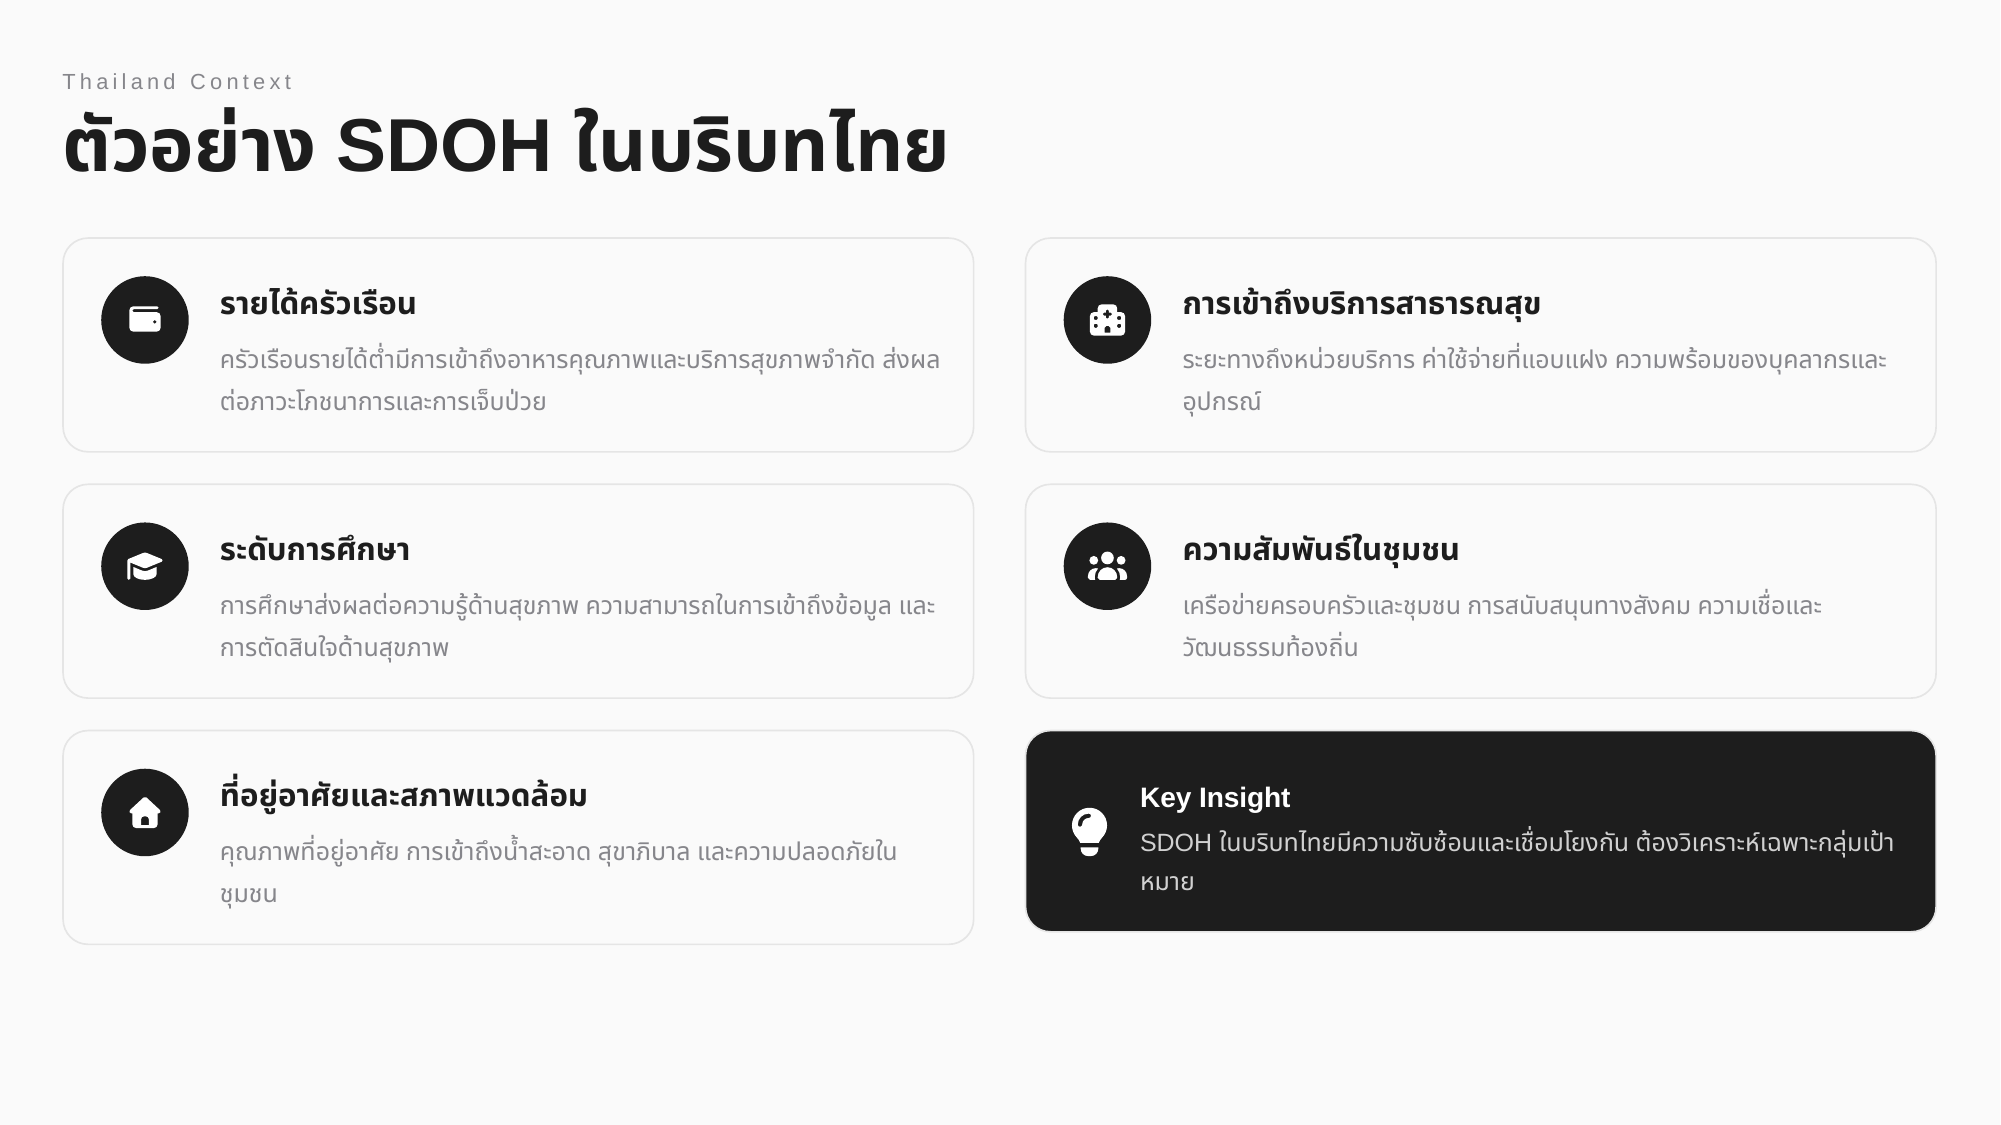

Thailand Context
ตัวอย่าง SDOH ในบริบทไทย

รายได้ครัวเรือน

การเข้าถึงบริการสาธารณสุข

ครัวเรือนรายได้ต่ำมีการเข้าถึงอาหารคุณภาพและบริการสุขภาพจำกัด ส่งผลต่อภาวะโภชนาการและการเจ็บป่วย
ระยะทางถึงหน่วยบริการ ค่าใช้จ่ายที่แอบแฝง ความพร้อมของบุคลากรและอุปกรณ์

ระดับการศึกษา

ความสัมพันธ์ในชุมชน

การศึกษาส่งผลต่อความรู้ด้านสุขภาพ ความสามารถในการเข้าถึงข้อมูล และการตัดสินใจด้านสุขภาพ
เครือข่ายครอบครัวและชุมชน การสนับสนุนทางสังคม ความเชื่อและวัฒนธรรมท้องถิ่น

ที่อยู่อาศัยและสภาพแวดล้อม
Key Insight

SDOH ในบริบทไทยมีความซับซ้อนและเชื่อมโยงกัน ต้องวิเคราะห์เฉพาะกลุ่มเป้าหมาย
คุณภาพที่อยู่อาศัย การเข้าถึงน้ำสะอาด สุขาภิบาล และความปลอดภัยในชุมชน